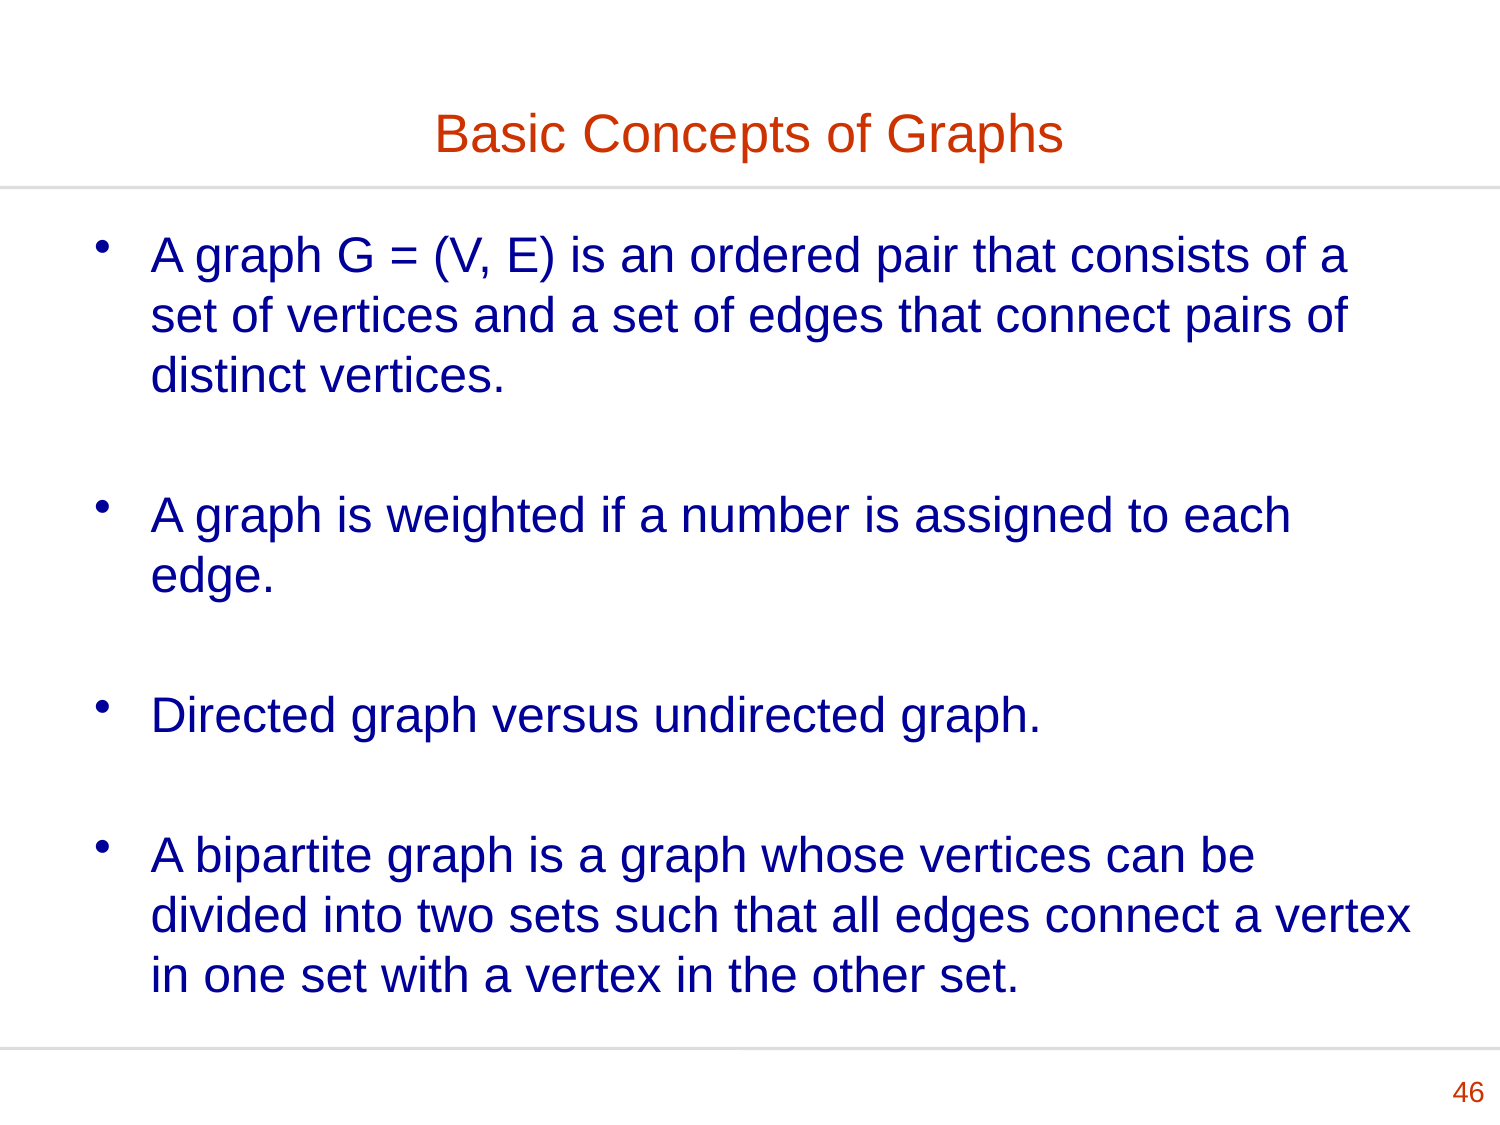

# Basic Concepts of Graphs
A graph G = (V, E) is an ordered pair that consists of a set of vertices and a set of edges that connect pairs of distinct vertices.

A graph is weighted if a number is assigned to each edge.

Directed graph versus undirected graph.

A bipartite graph is a graph whose vertices can be divided into two sets such that all edges connect a vertex in one set with a vertex in the other set.
46